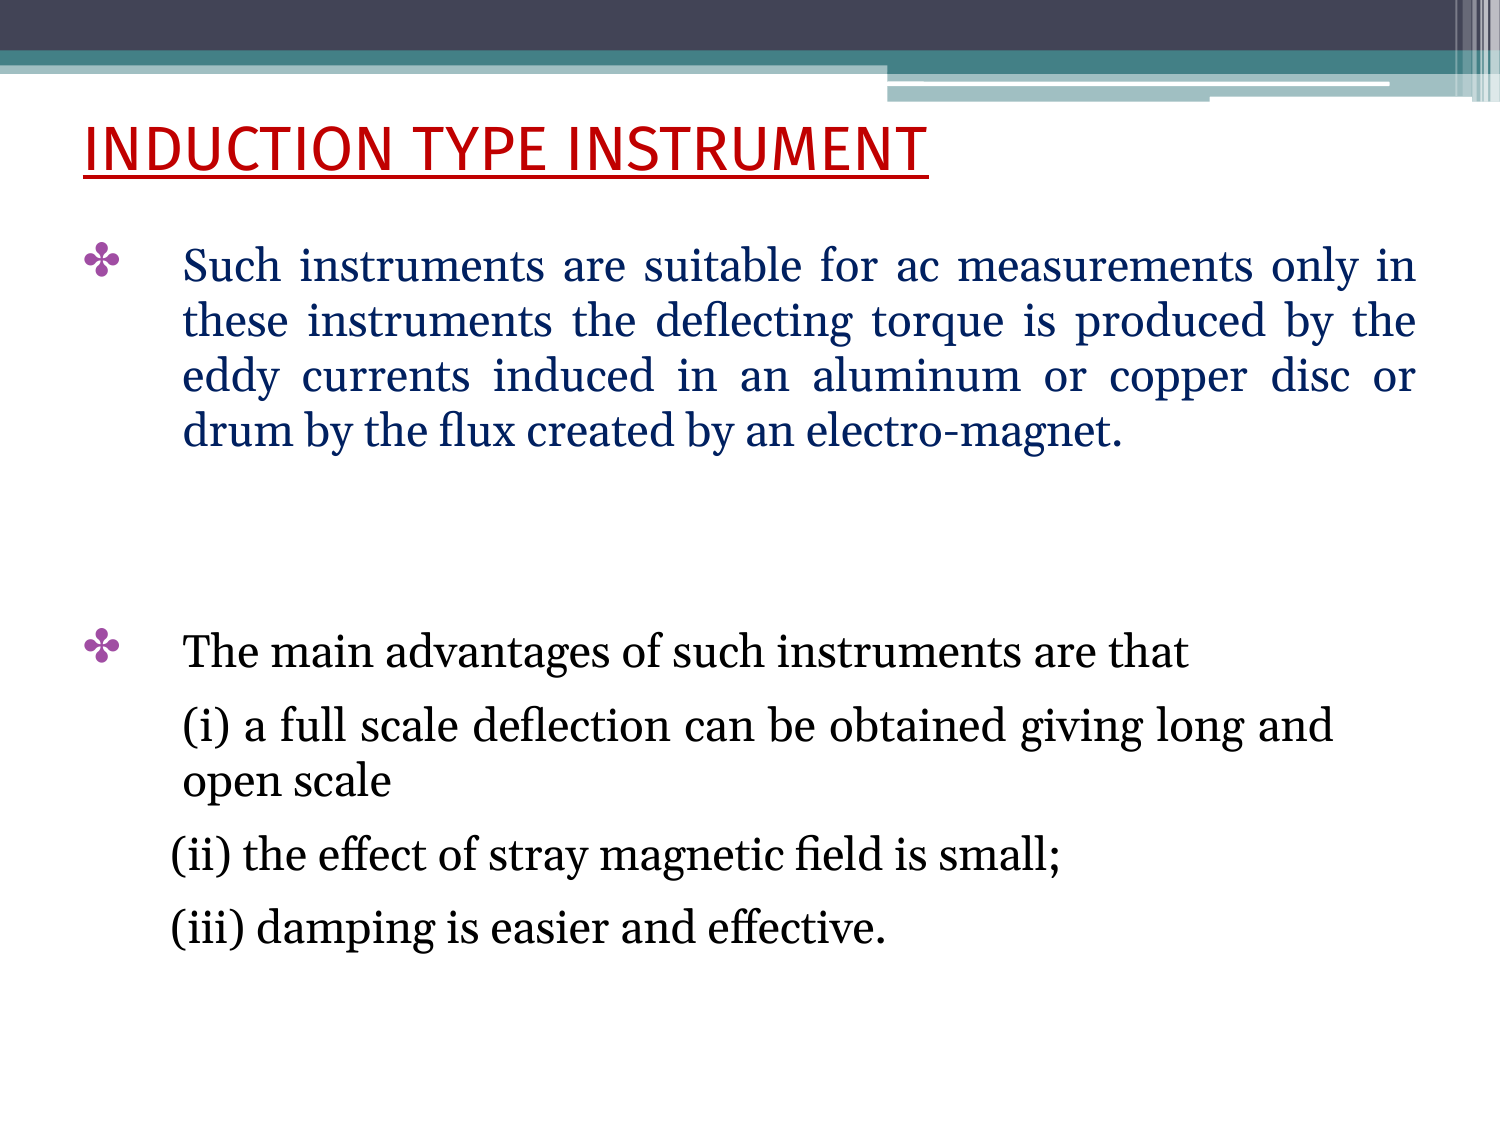

# INDUCTION TYPE INSTRUMENT
Such instruments are suitable for ac measurements only in these instruments the deflecting torque is produced by the eddy currents induced in an aluminum or copper disc or drum by the flux created by an electro-magnet.

The main advantages of such instruments are that
	(i) a full scale deflection can be obtained giving long and     	open scale
        (ii) the effect of stray magnetic field is small;
        (iii) damping is easier and effective.